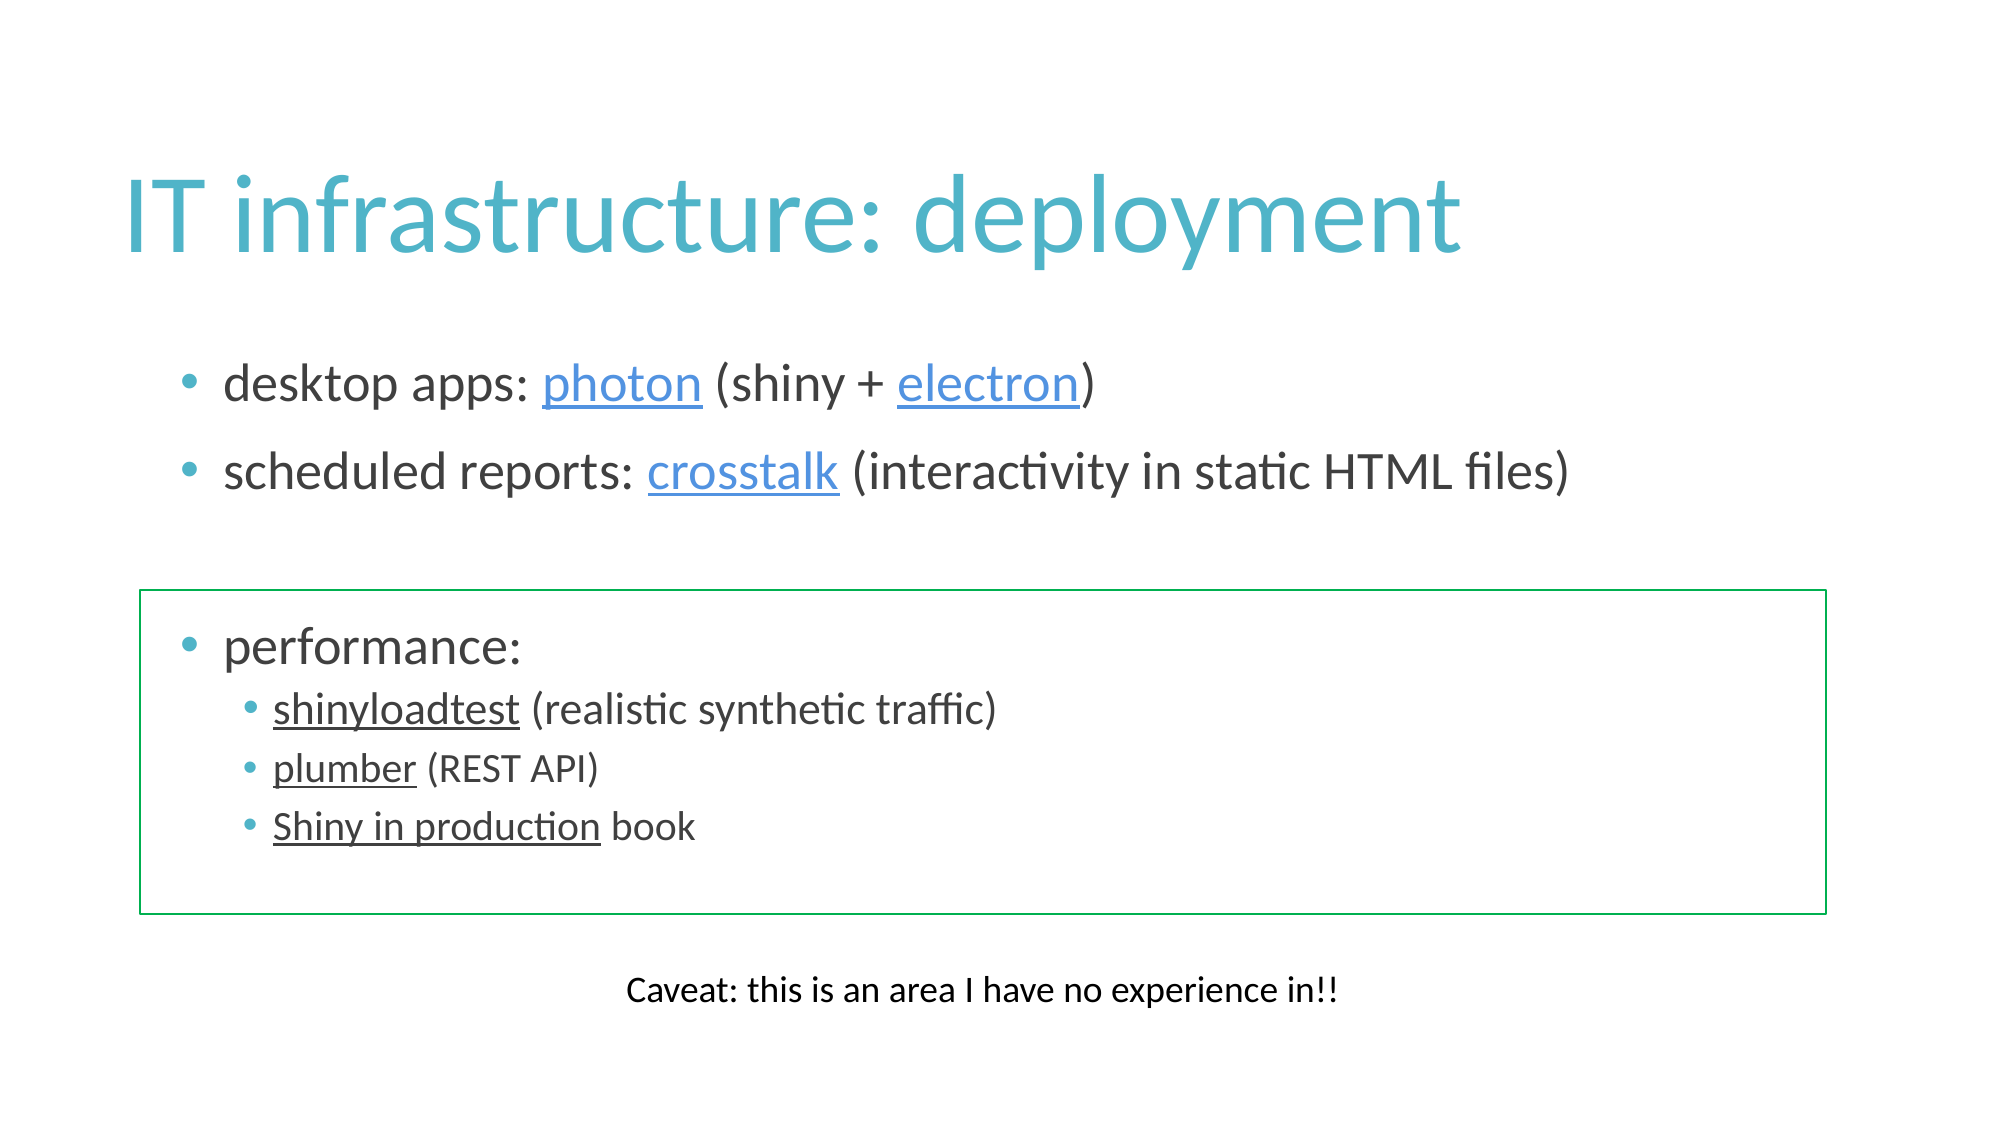

# IT infrastructure: deployment
  desktop apps: photon (shiny + electron)
  scheduled reports: crosstalk (interactivity in static HTML files)

  performance:
shinyloadtest (realistic synthetic traffic)
plumber (REST API)
Shiny in production book

Caveat: this is an area I have no experience in!!